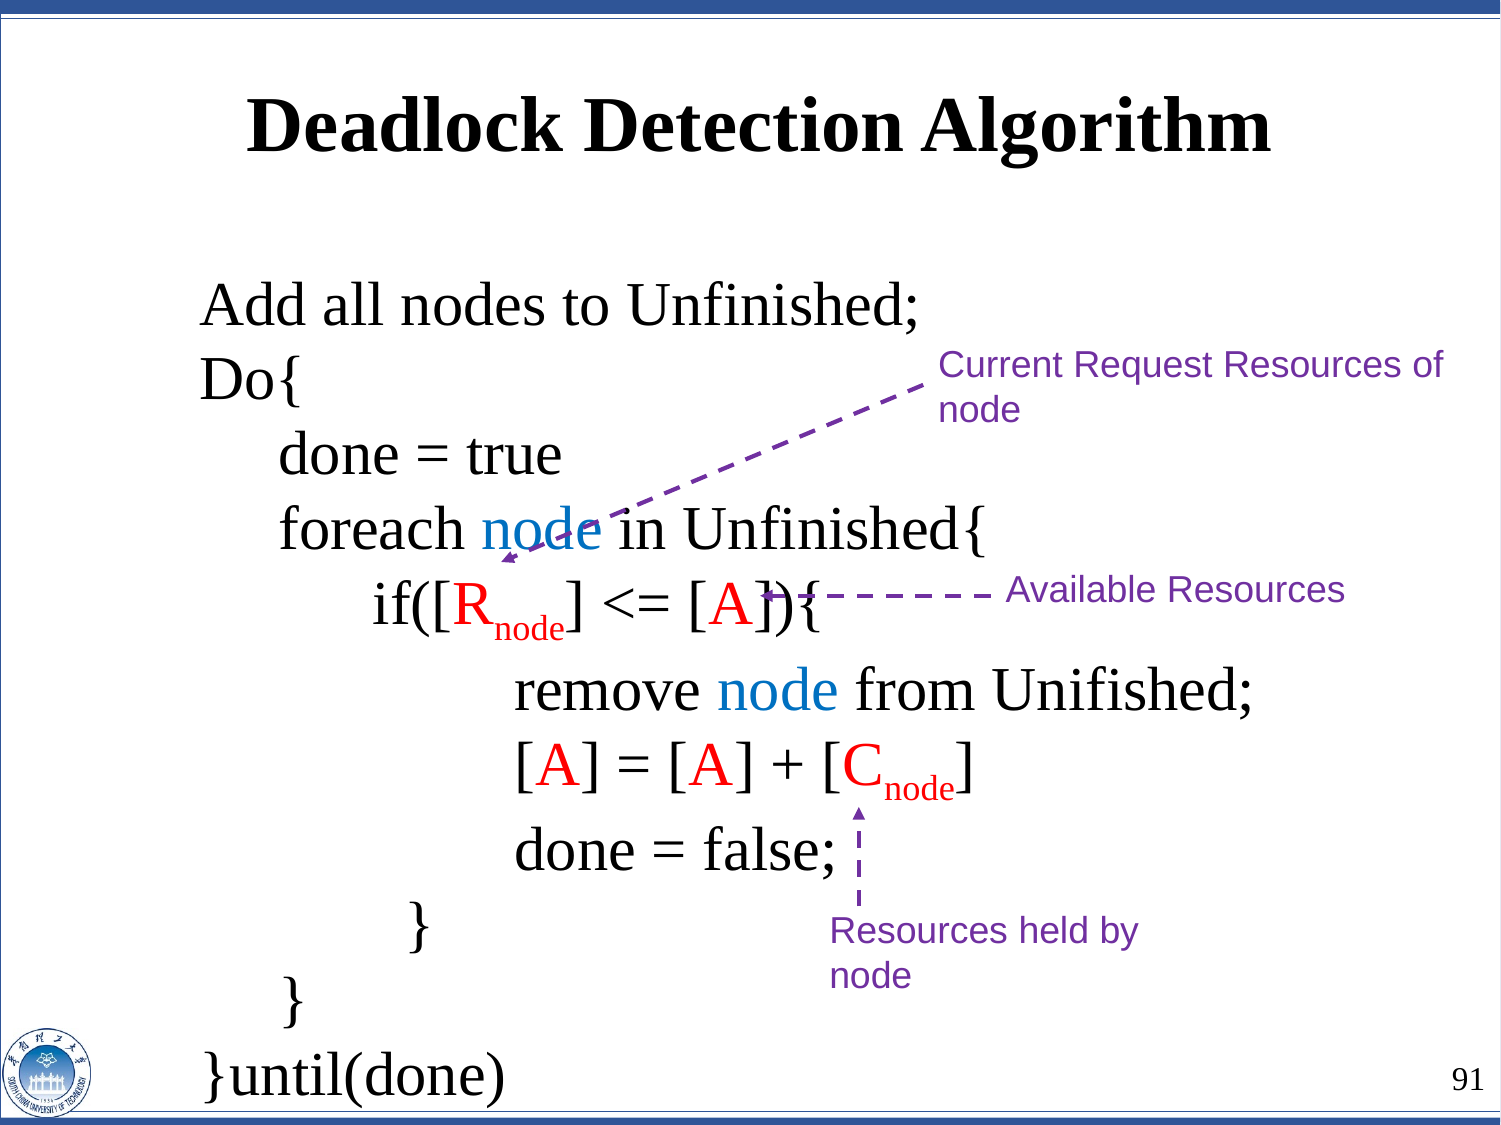

Deadlock Detection Algorithm
Add all nodes to Unfinished;
Do{
     done = true
     foreach node in Unfinished{
           if([Rnode] <= [A]){
                    remove node from Unifished;
                    [A] = [A] + [Cnode]
                    done = false;
             }
     }
}until(done)
Current Request Resources of node
Available Resources
Resources held by node
91